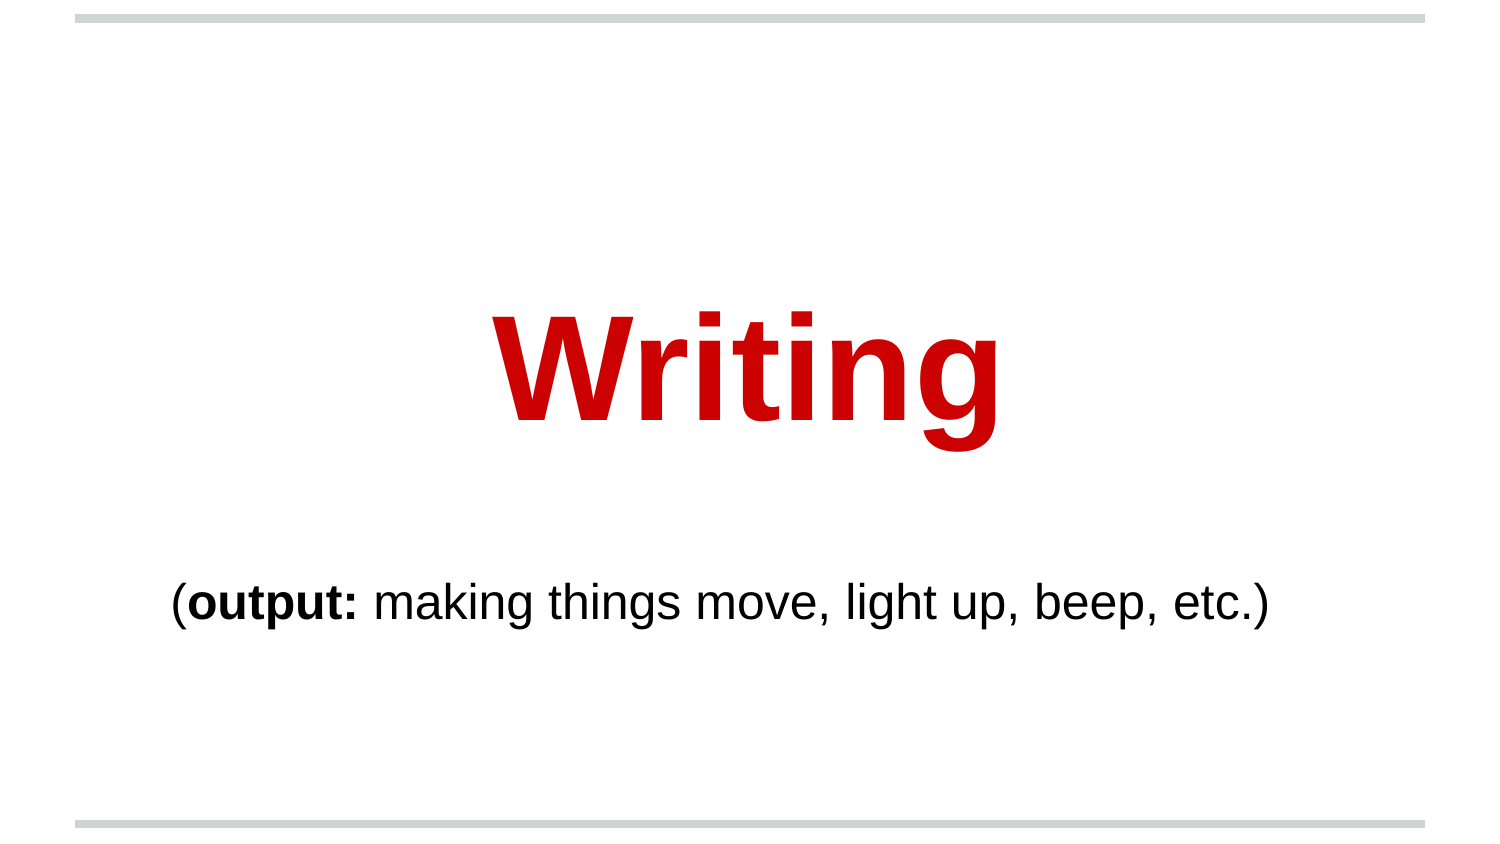

# Writing
(output: making things move, light up, beep, etc.)